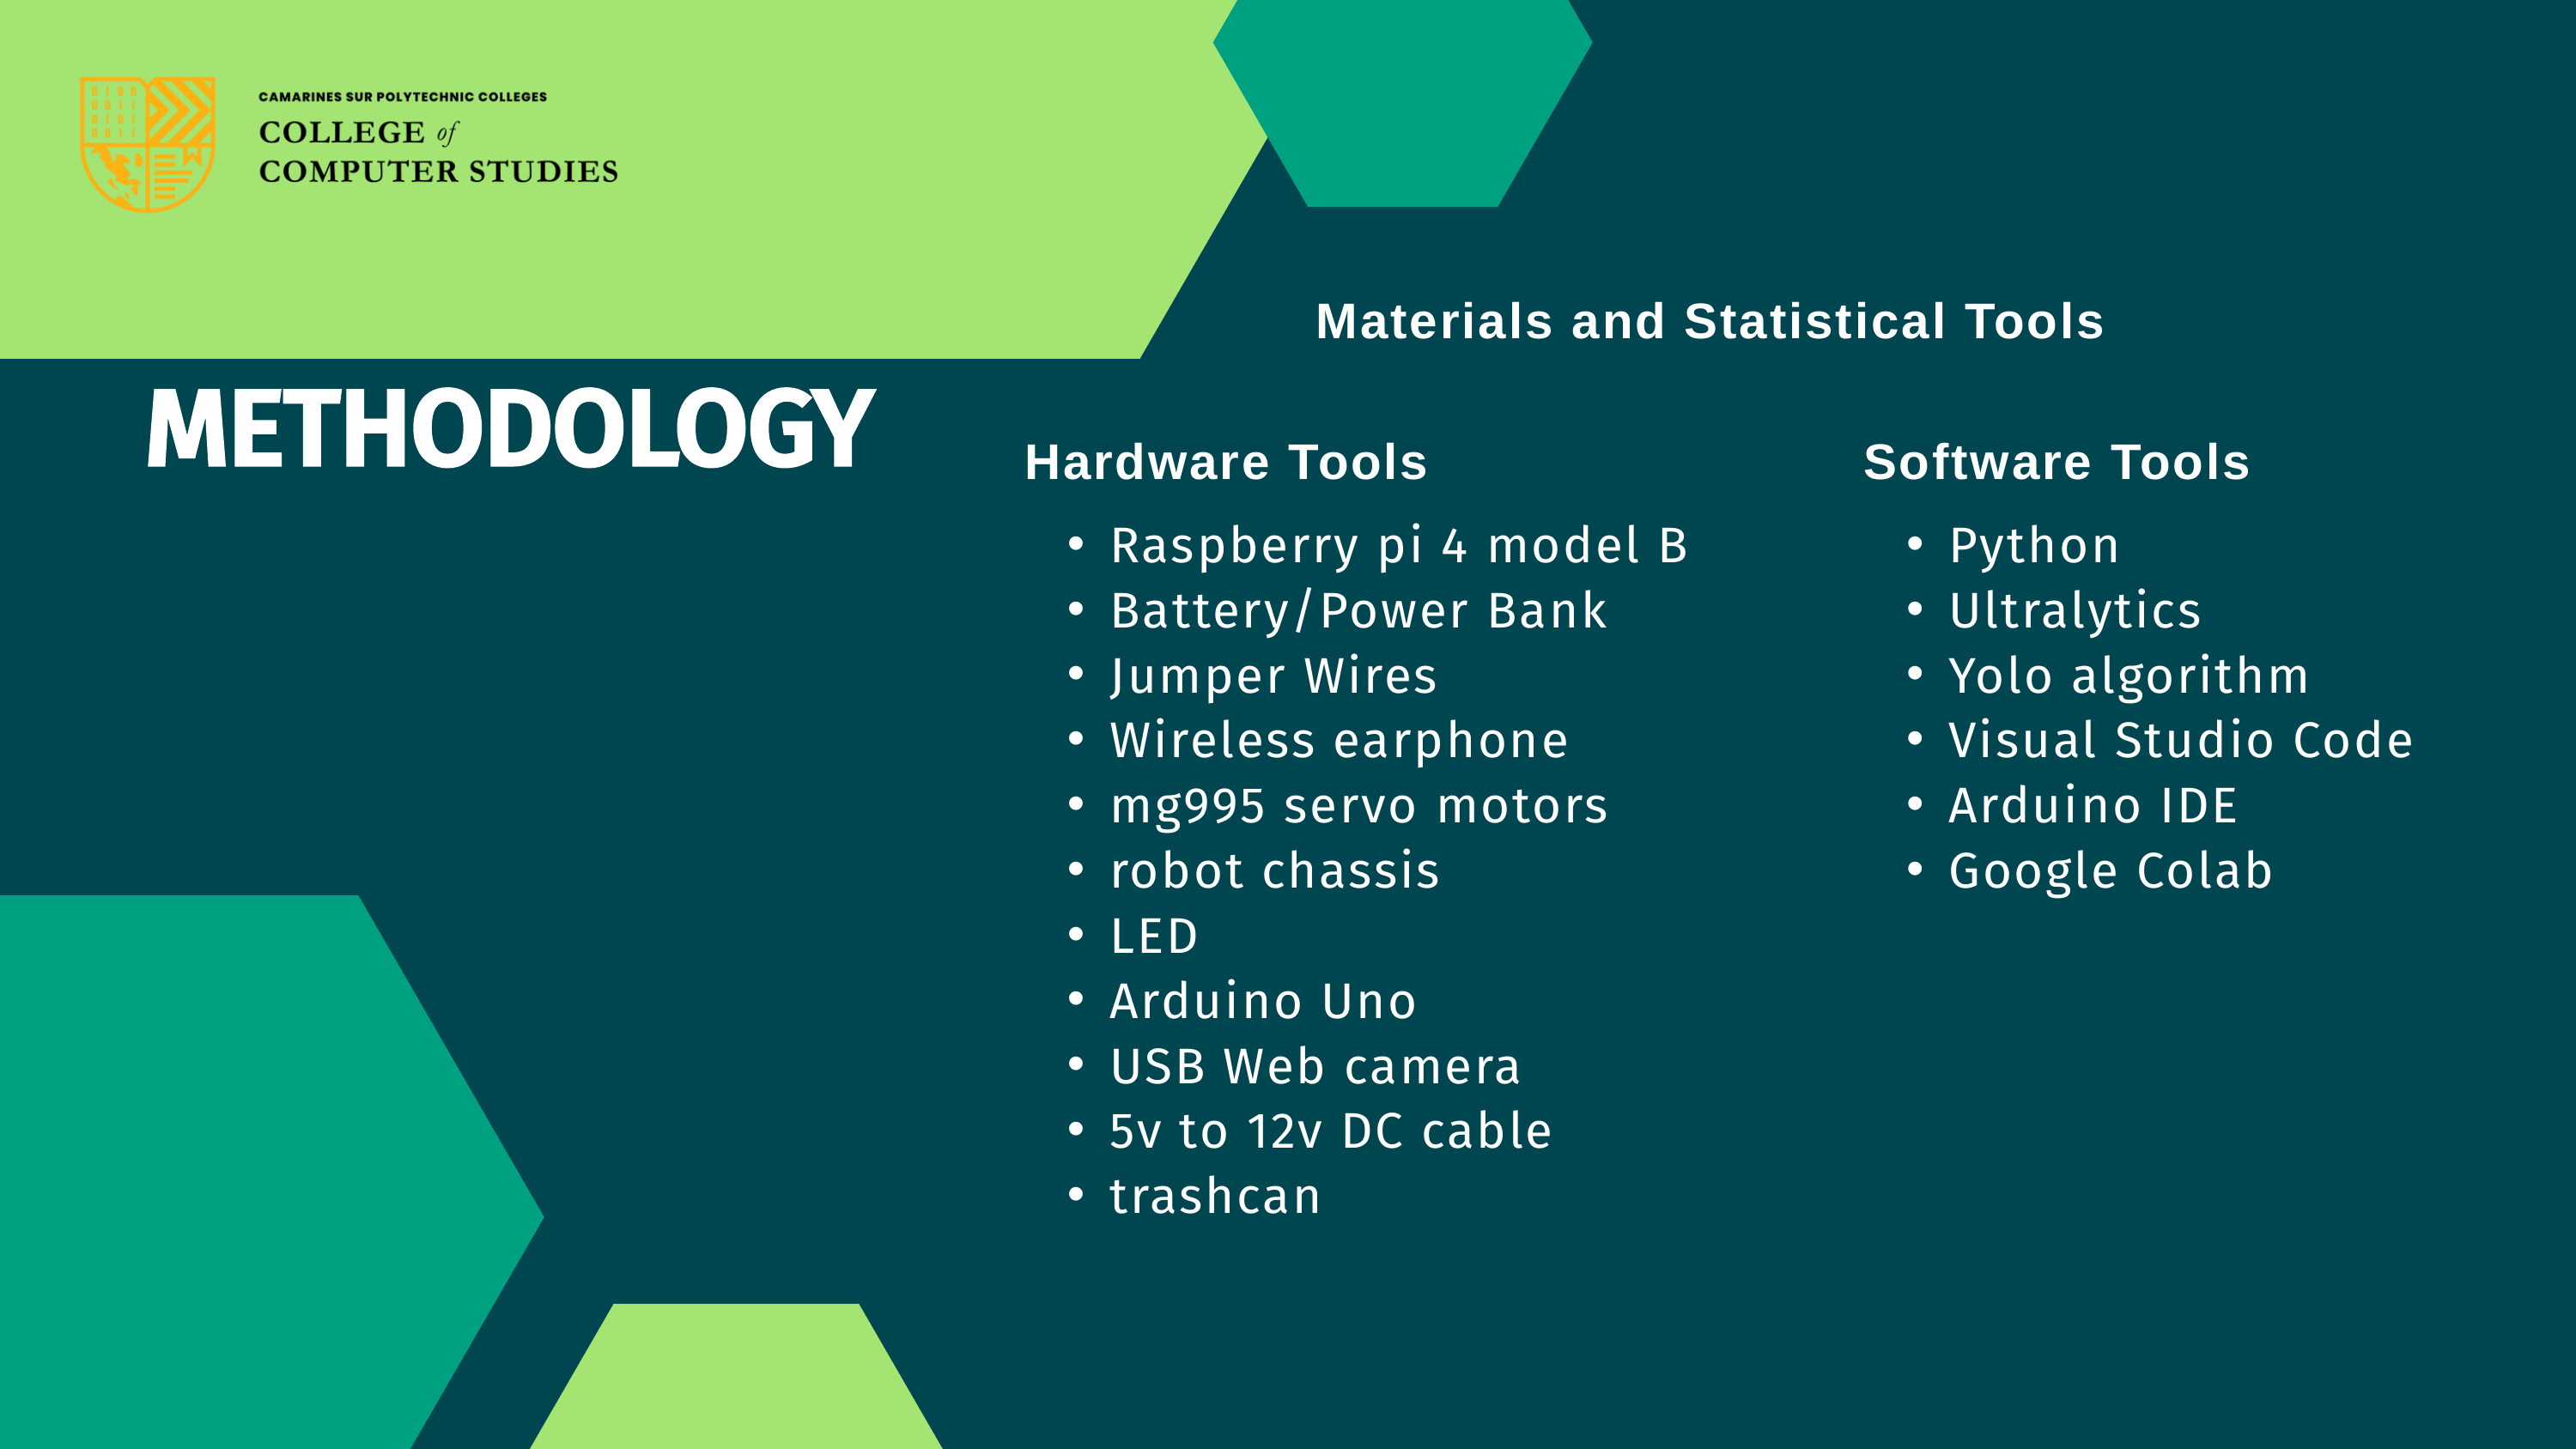

Materials and Statistical Tools
METHODOLOGY
Hardware Tools
Software Tools
Raspberry pi 4 model B
Battery/Power Bank
Jumper Wires
Wireless earphone
mg995 servo motors
robot chassis
LED
Arduino Uno
USB Web camera
5v to 12v DC cable
trashcan

Python
Ultralytics
Yolo algorithm
Visual Studio Code
Arduino IDE
Google Colab